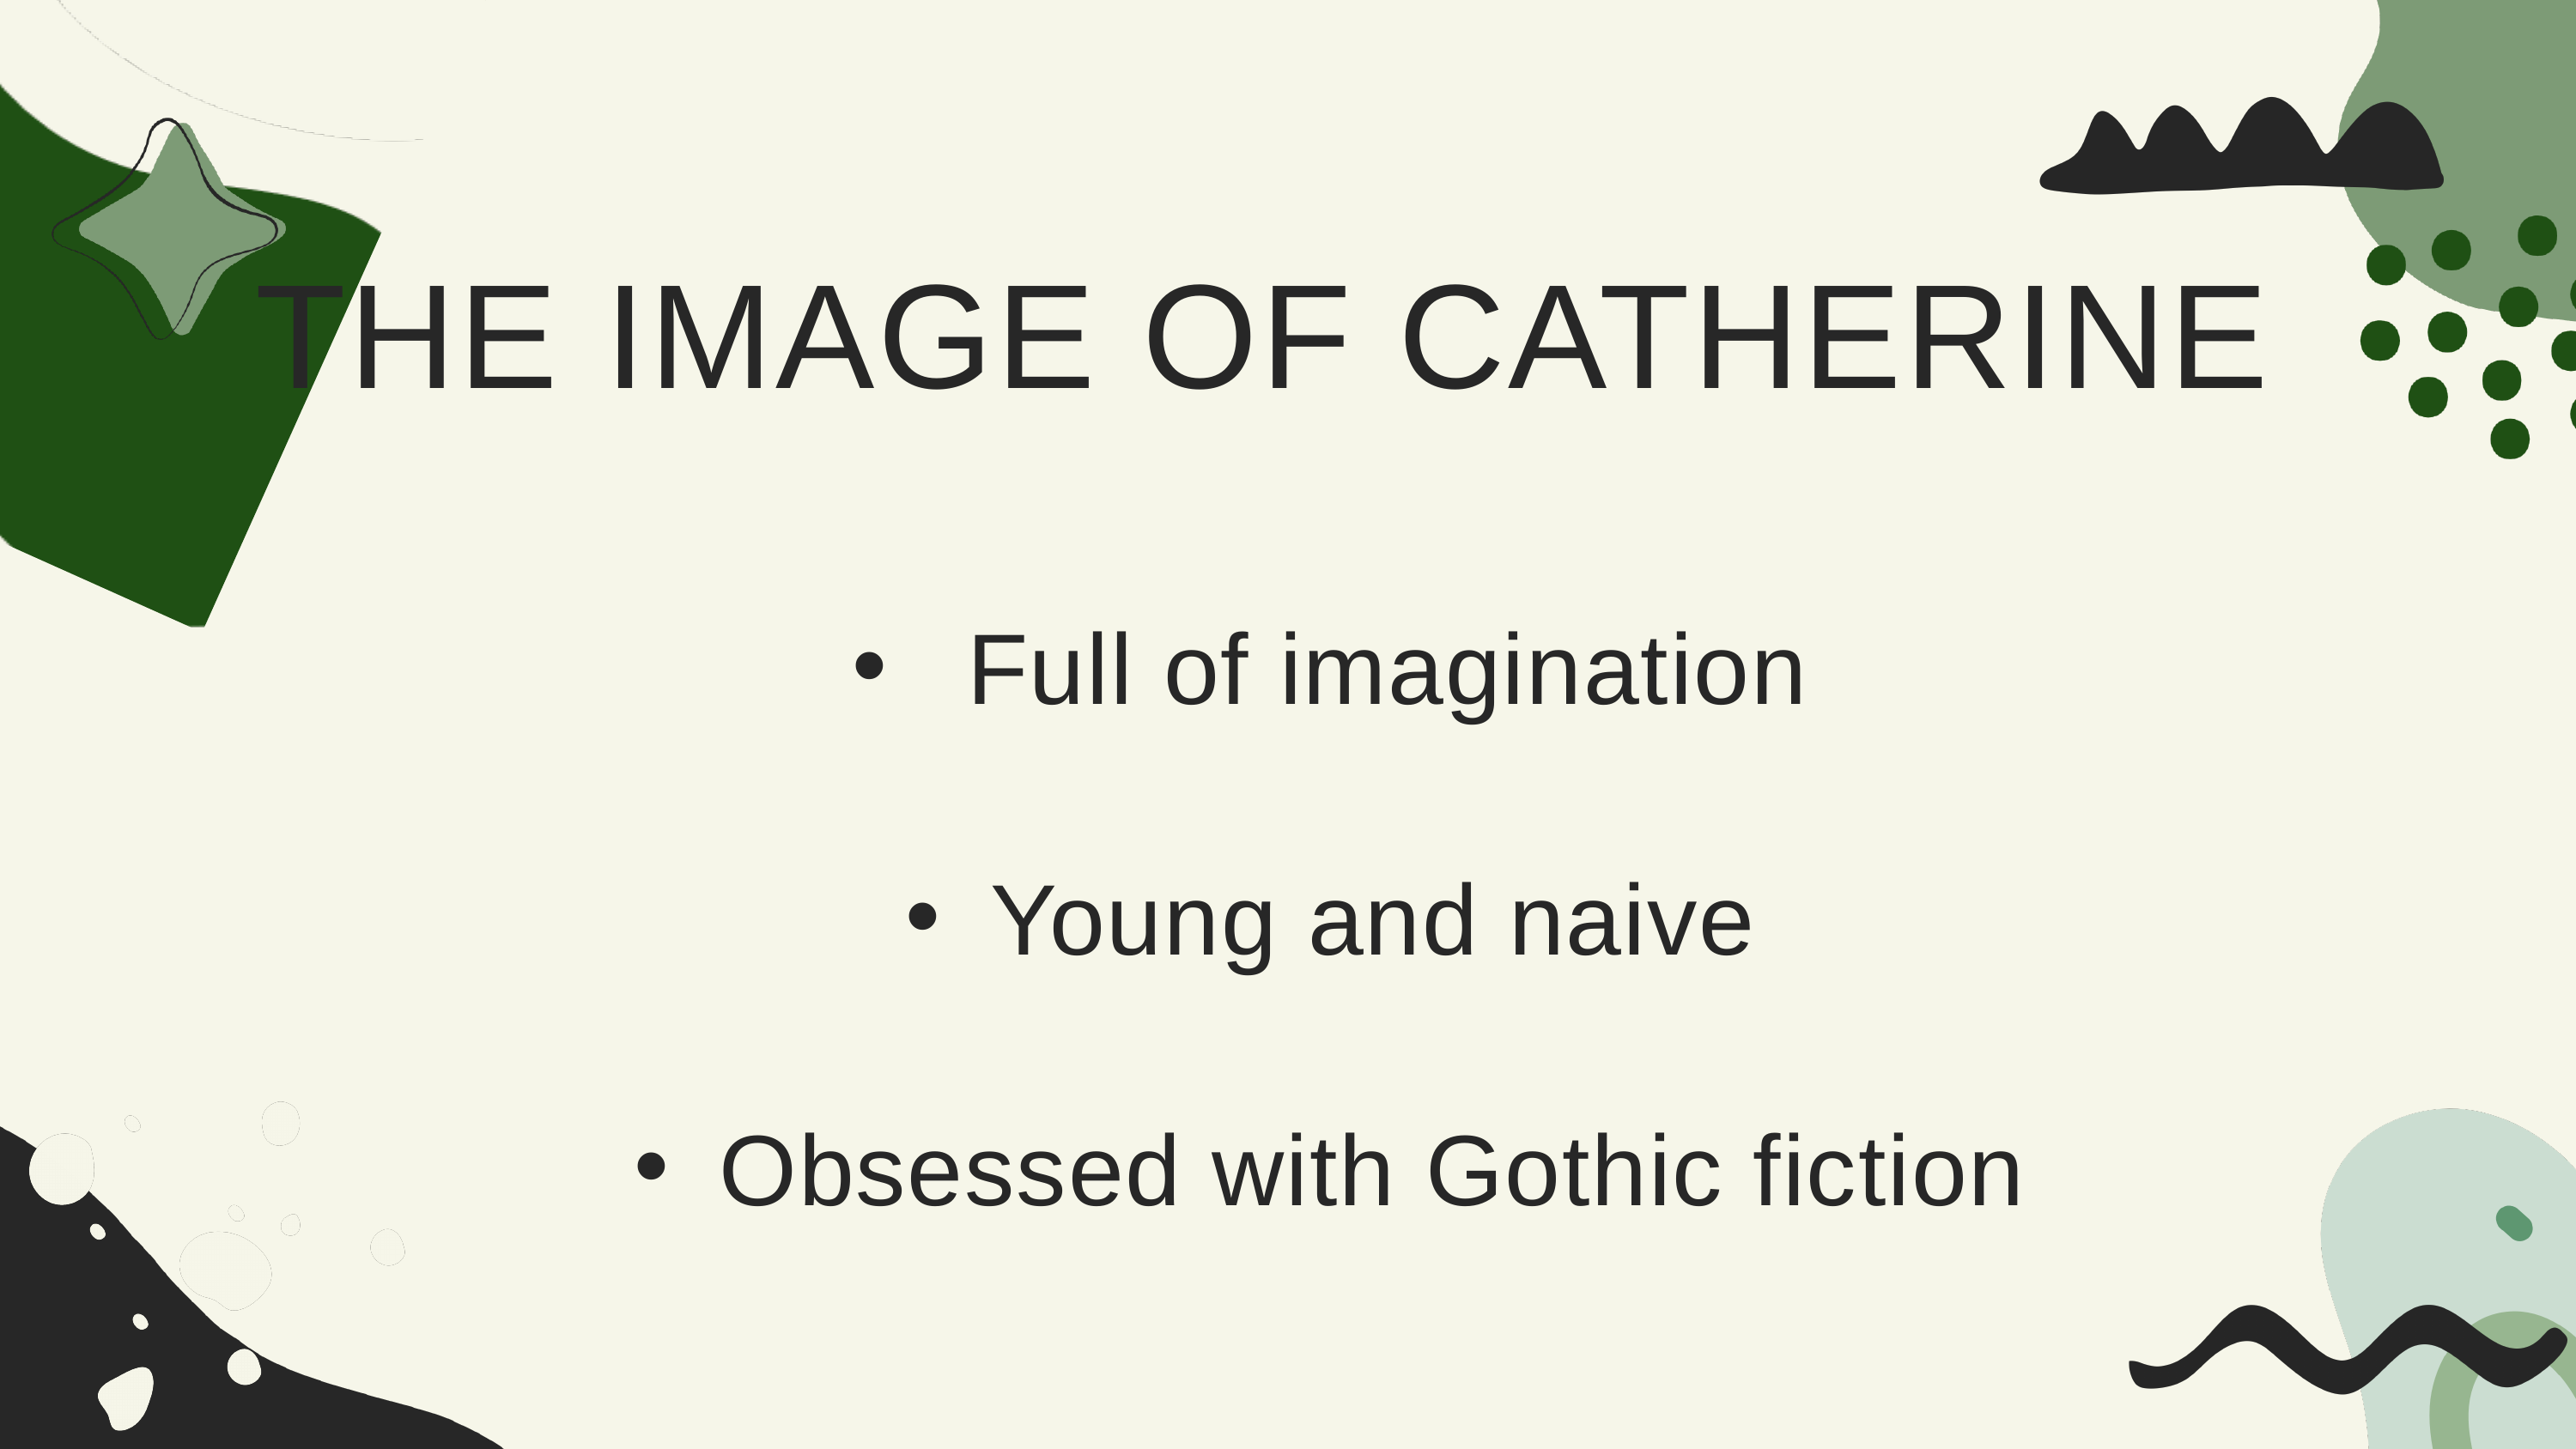

THE IMAGE OF CATHERINE
 Full of imagination
Young and naive
Obsessed with Gothic fiction